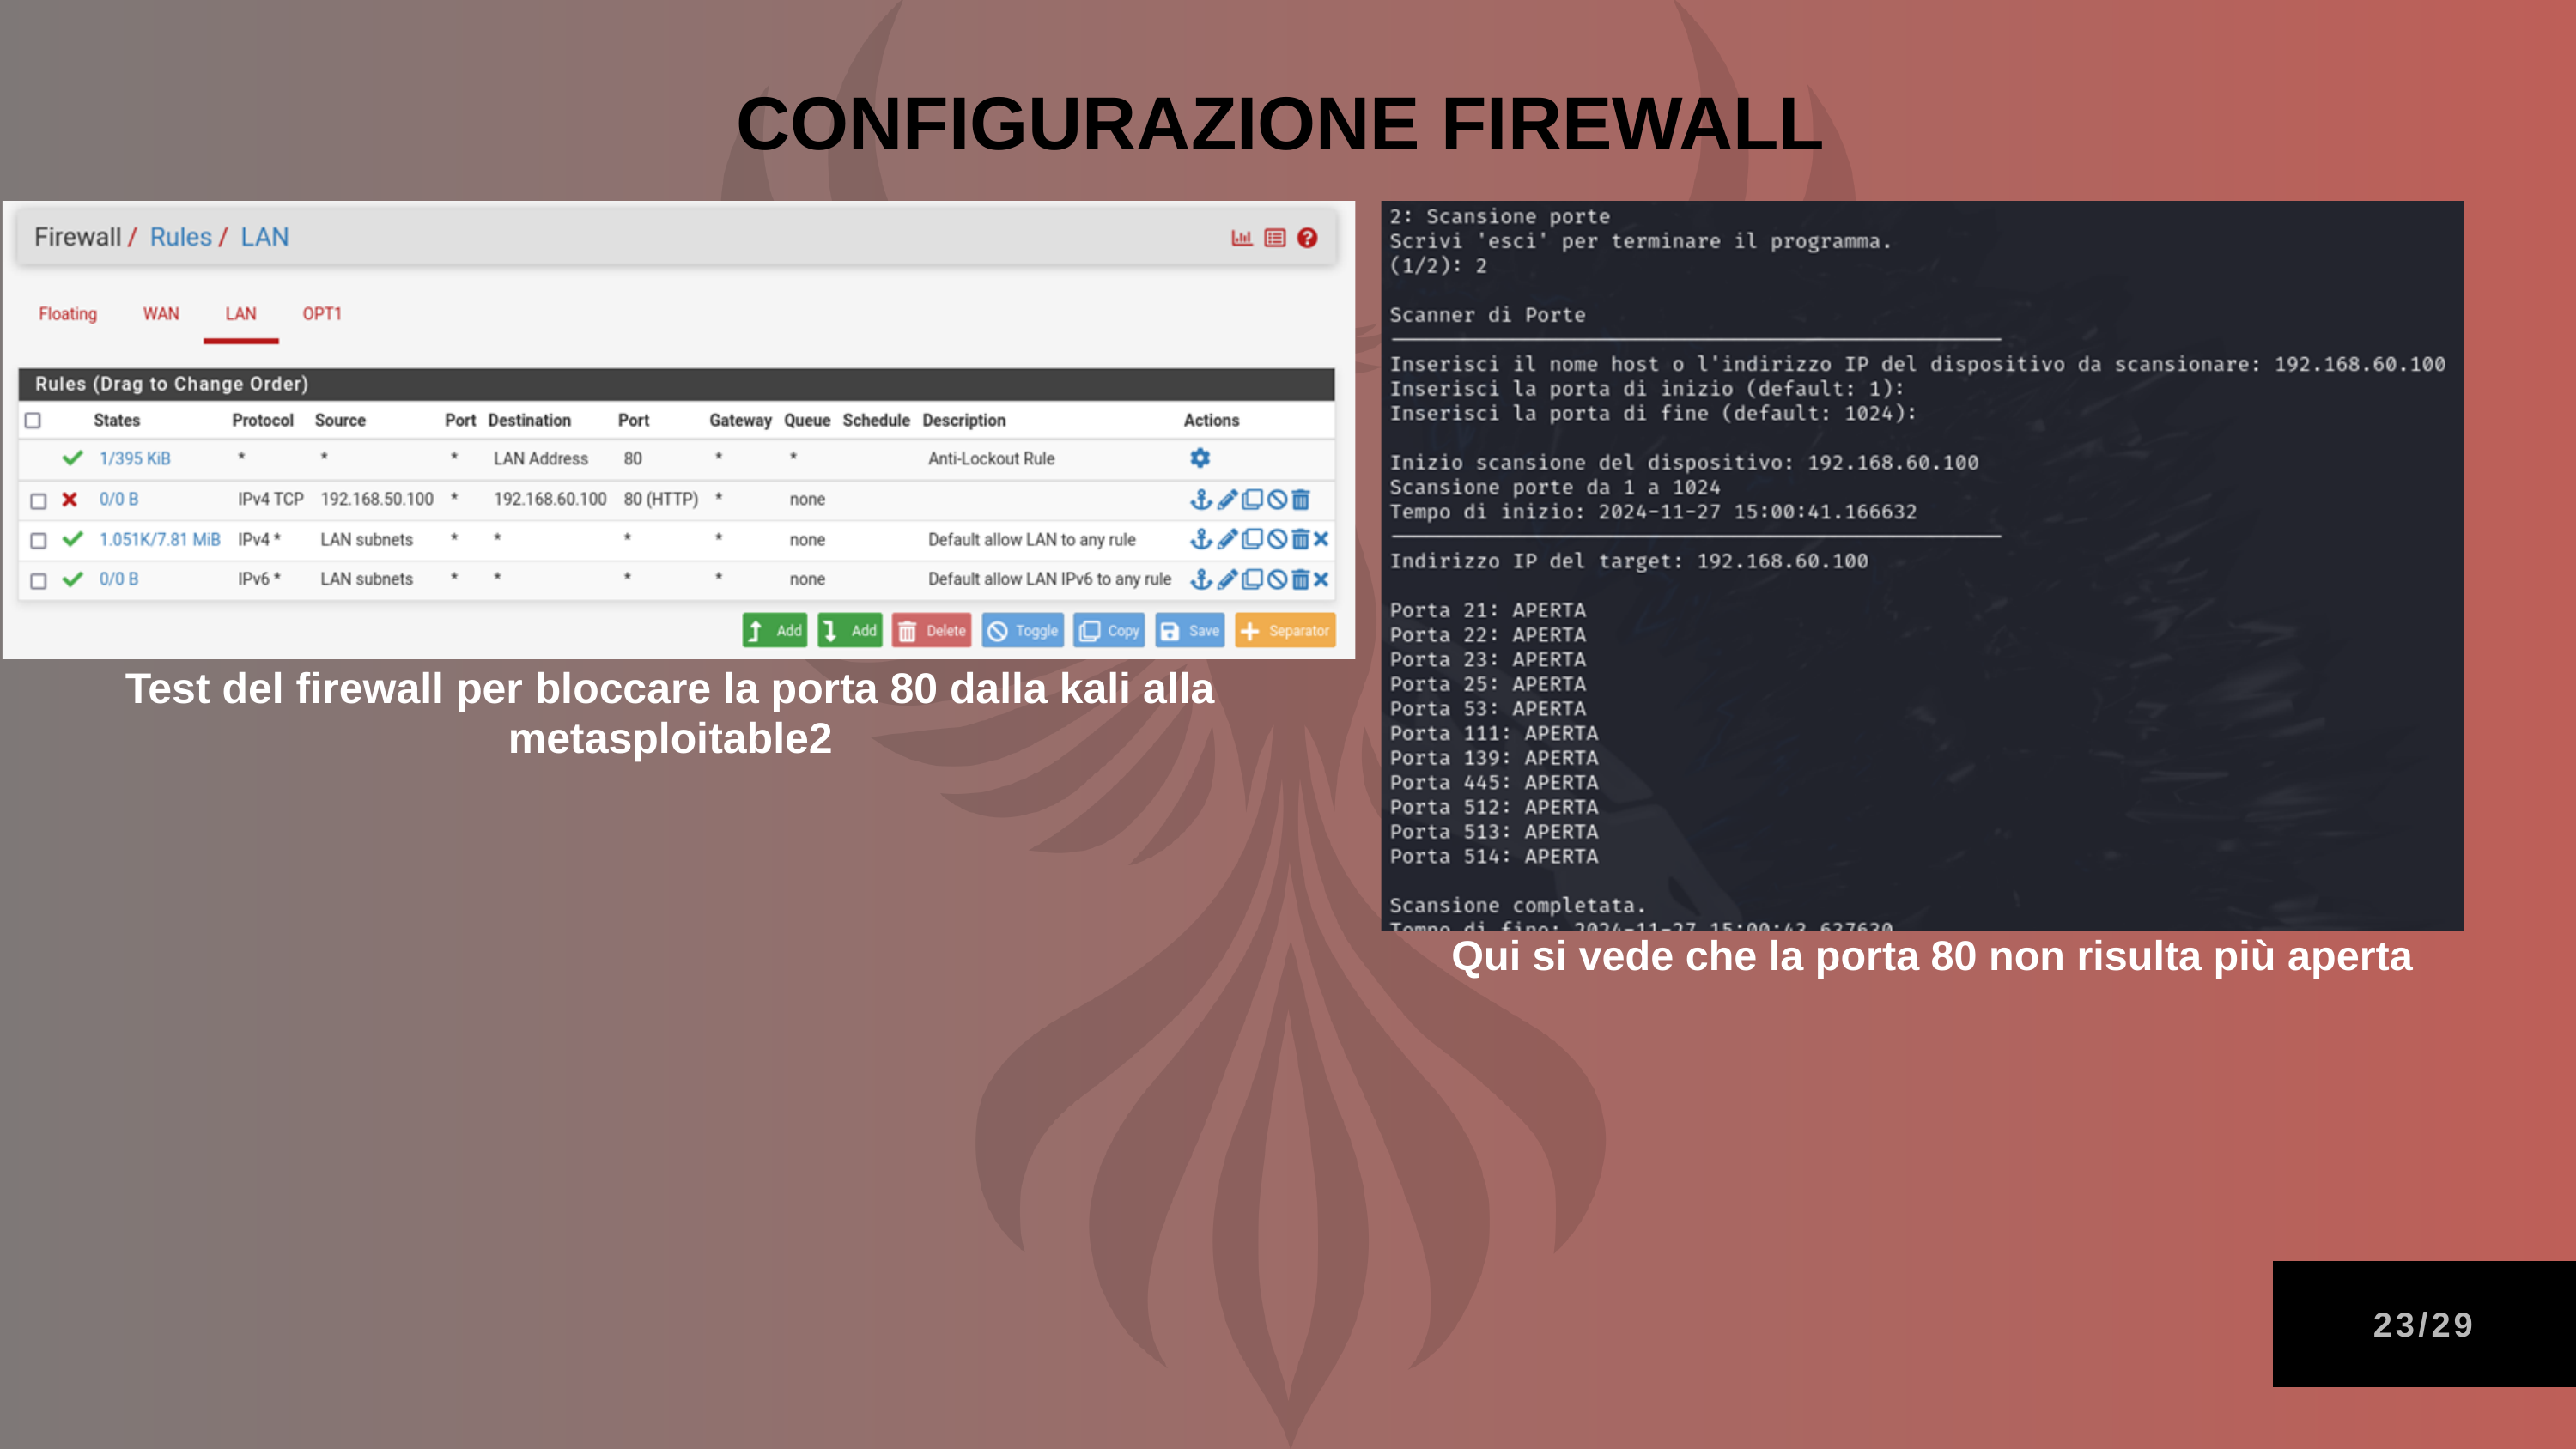

CONFIGURAZIONE FIREWALL

Test del firewall per bloccare la porta 80 dalla kali alla metasploitable2

Qui si vede che la porta 80 non risulta più aperta

23/29